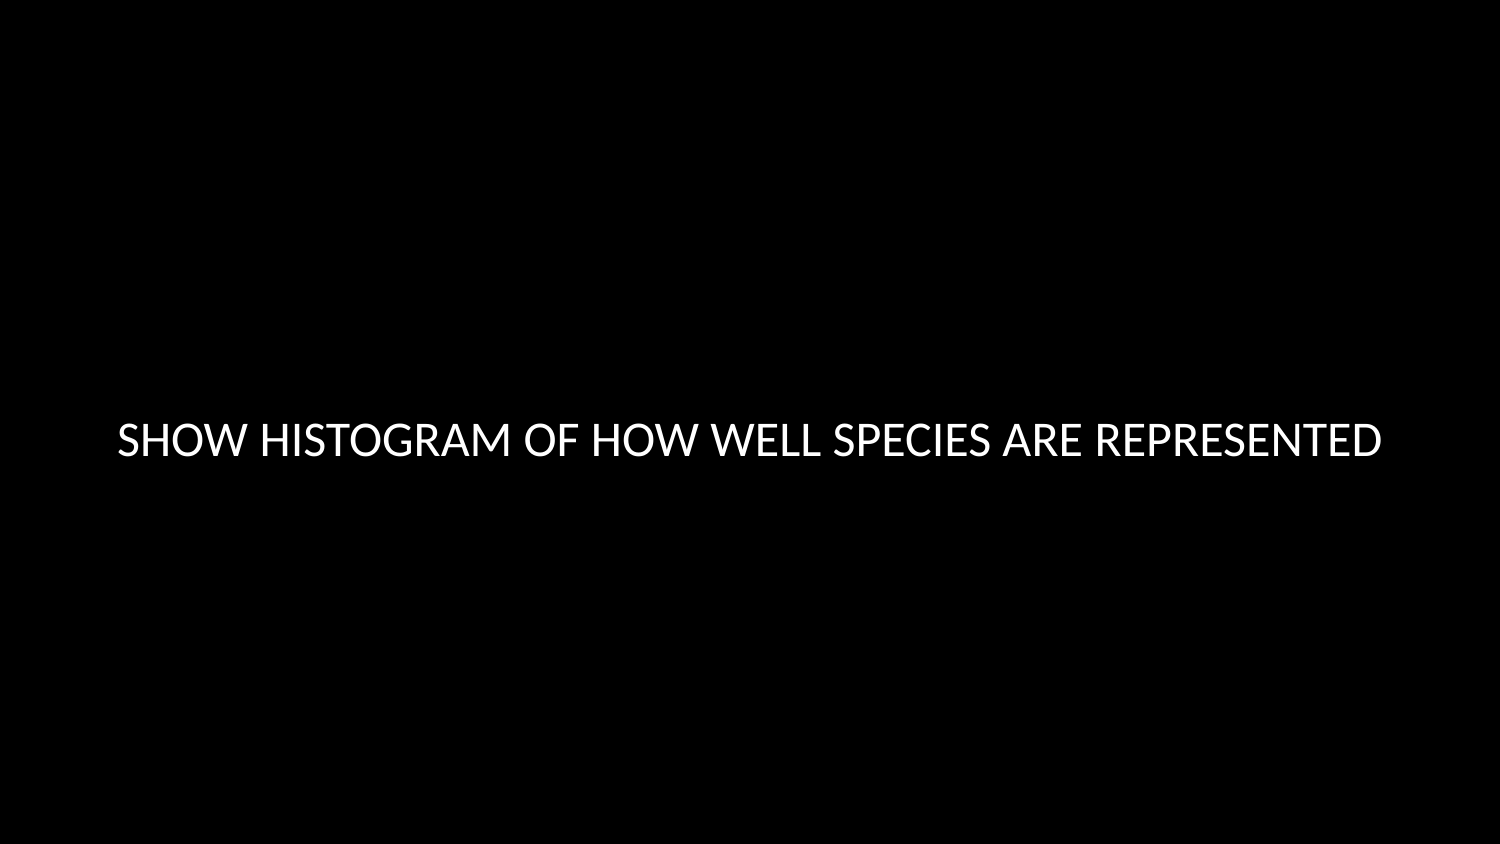

#

SHOW HISTOGRAM OF HOW WELL SPECIES ARE REPRESENTED